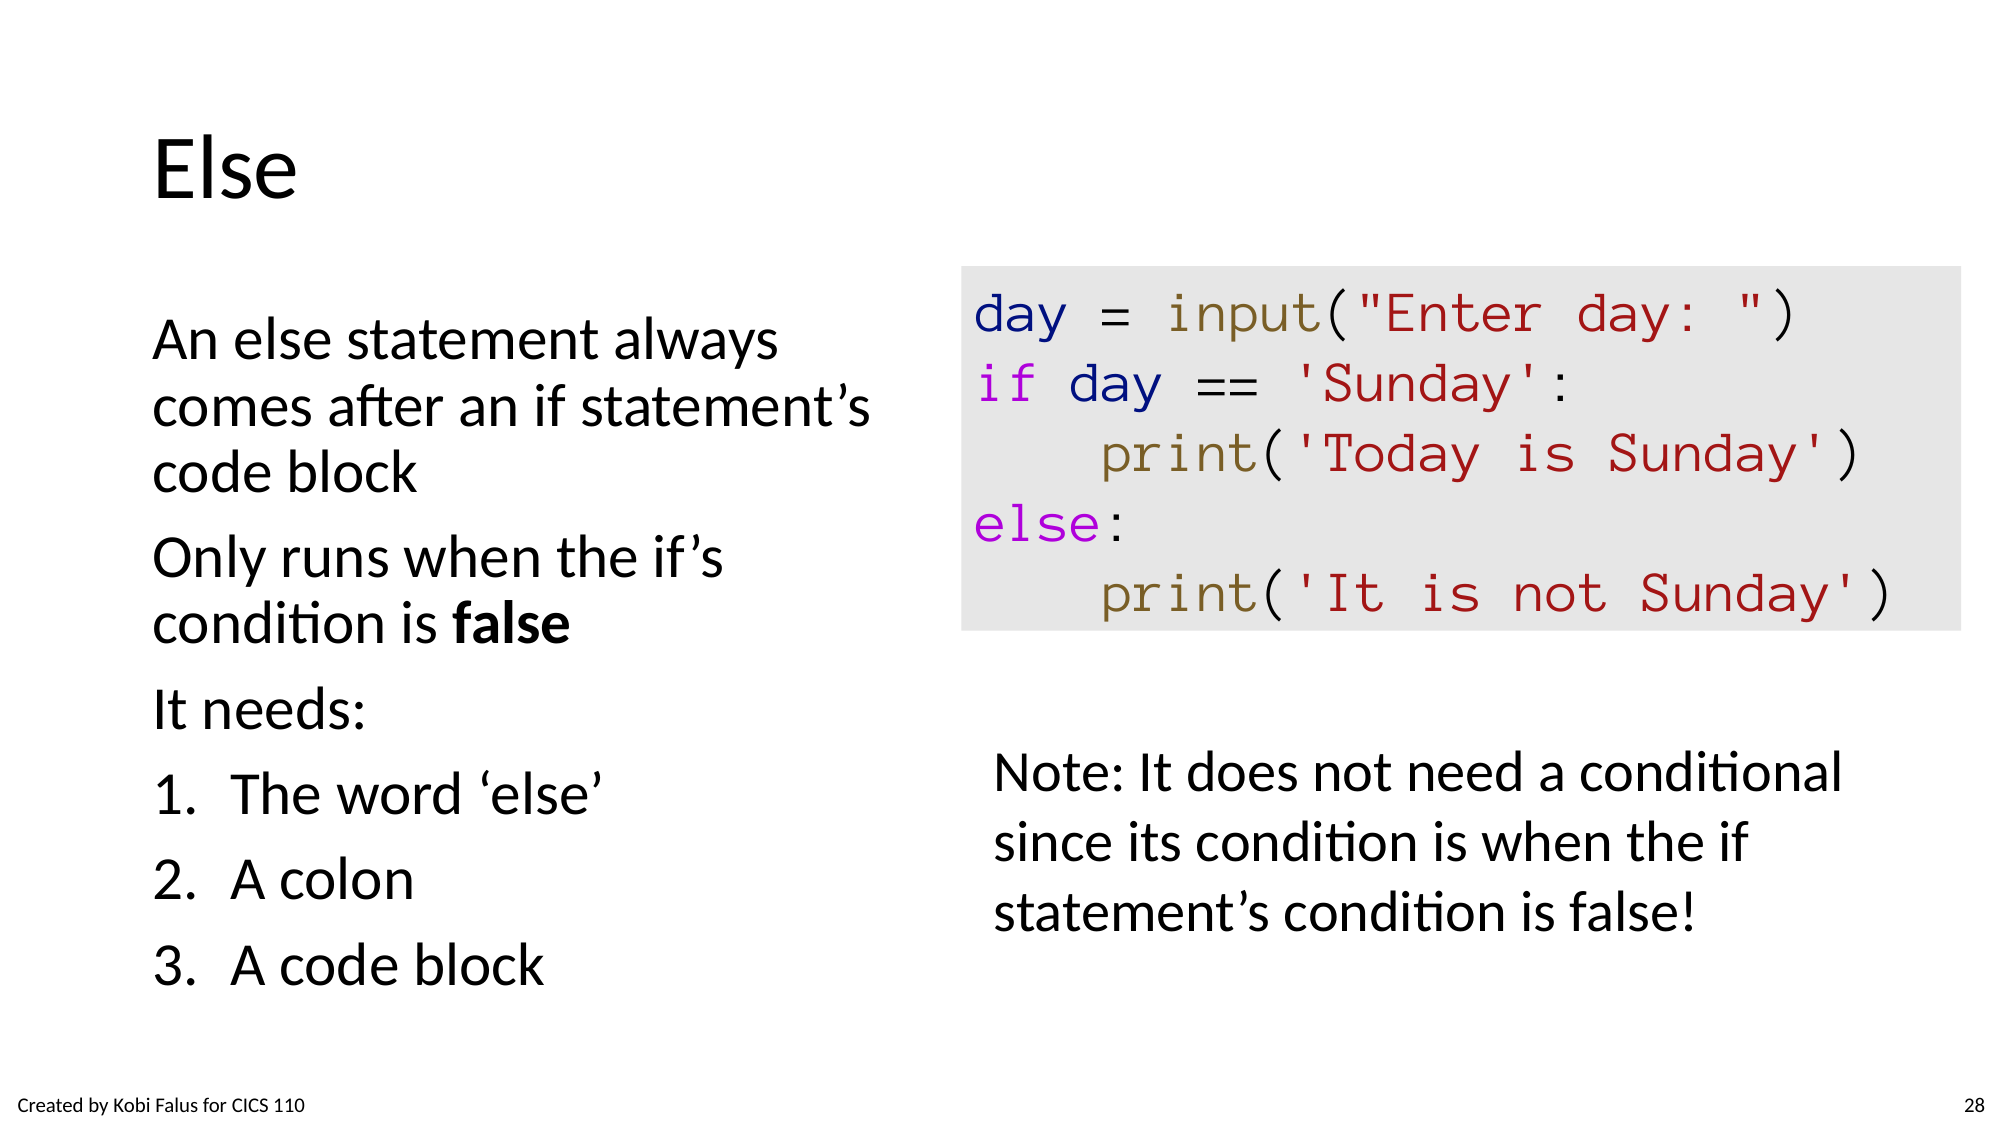

# Else
day = input("Enter day: ")
if day == 'Sunday':
    print('Today is Sunday')
else:
    print('It is not Sunday')
An else statement always comes after an if statement’s code block
Only runs when the if’s condition is false
It needs:
The word ‘else’
A colon
A code block
Note: It does not need a conditional since its condition is when the if statement’s condition is false!